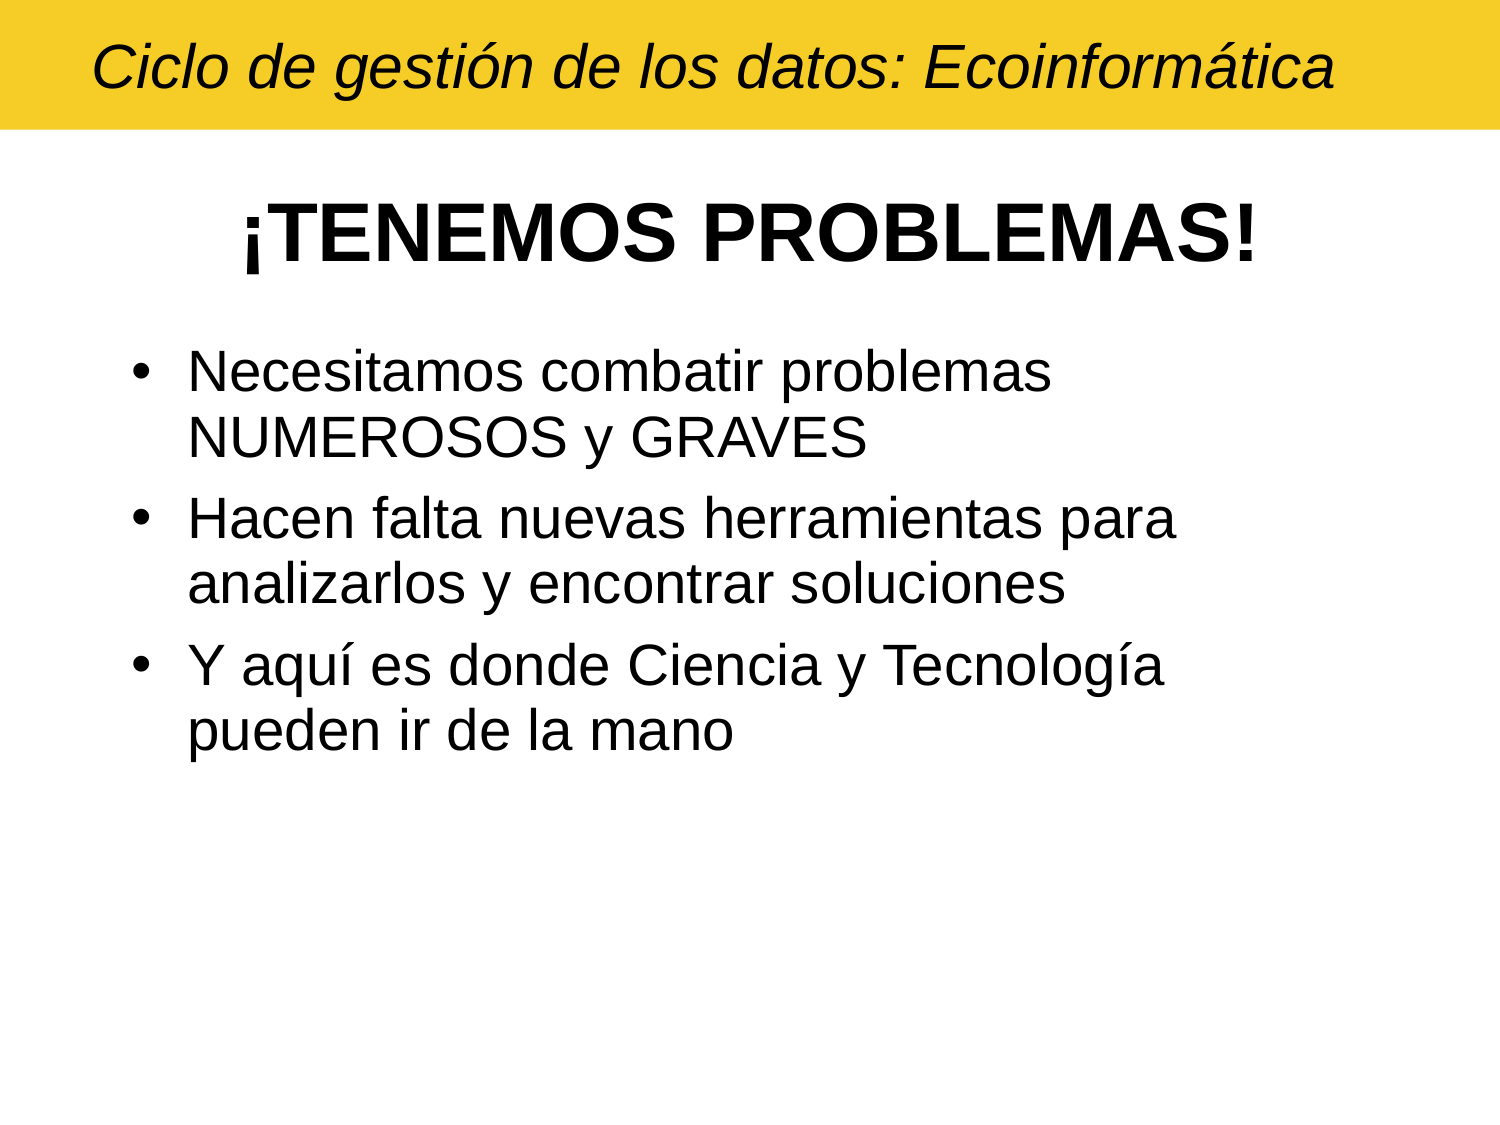

# ¡TENEMOS PROBLEMAS!
Necesitamos combatir problemas NUMEROSOS y GRAVES
Hacen falta nuevas herramientas para analizarlos y encontrar soluciones
Y aquí es donde Ciencia y Tecnología pueden ir de la mano